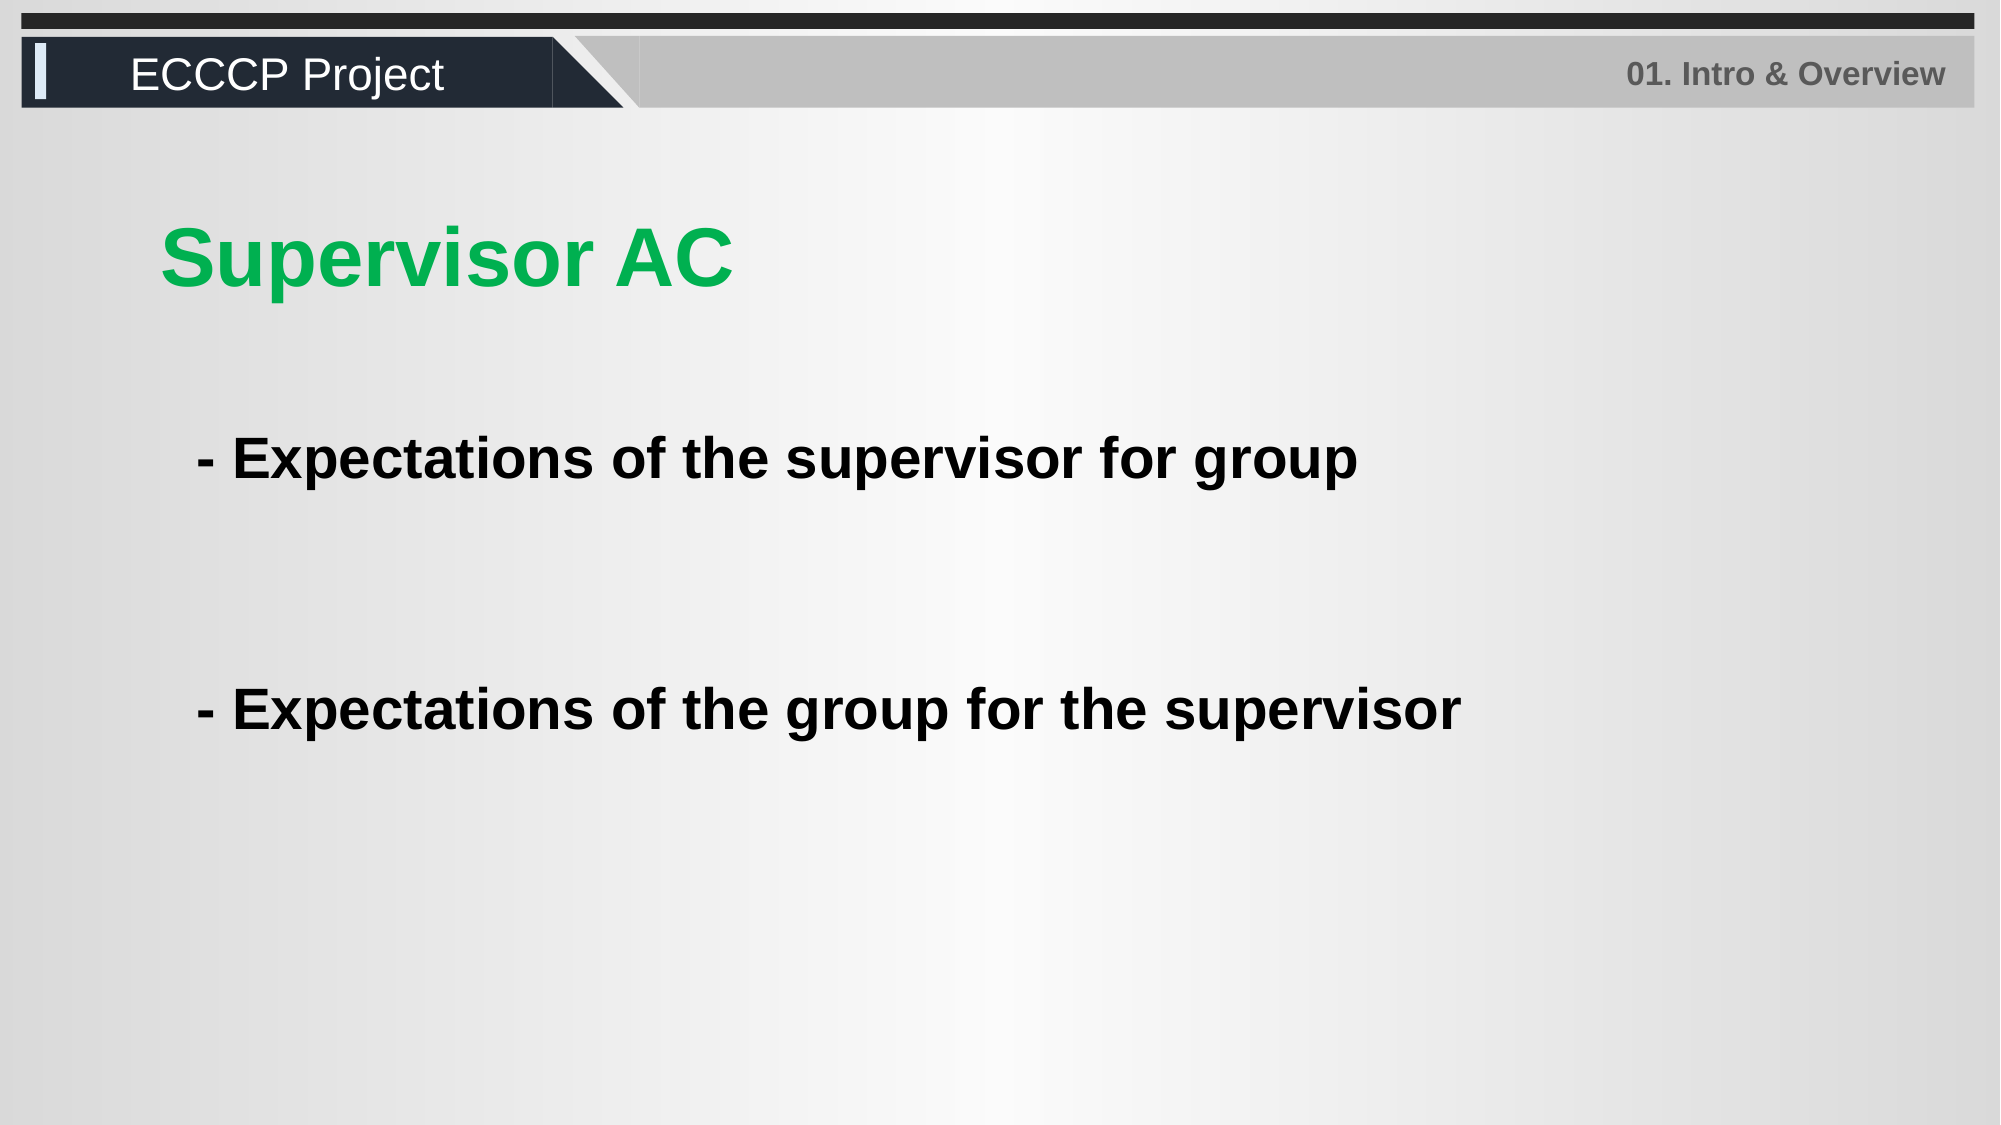

ECCCP Project

01. Intro & Overview
Supervisor AC
- Expectations of the supervisor for group

- Expectations of the group for the supervisor